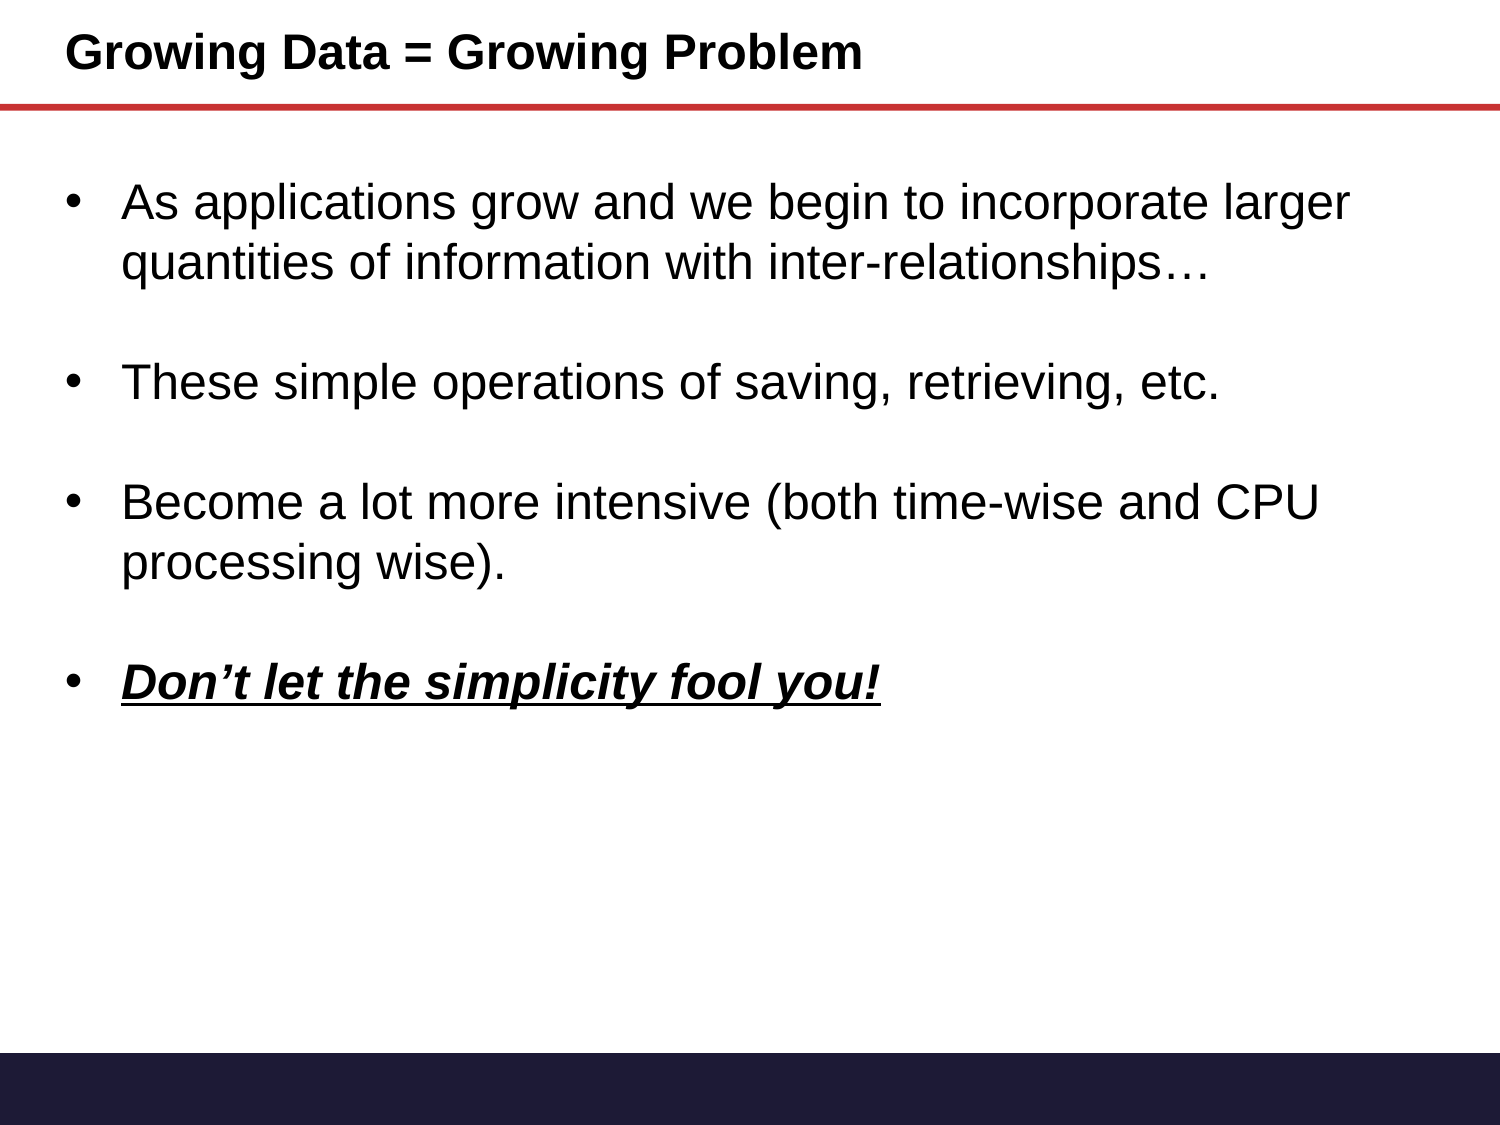

Growing Data = Growing Problem
As applications grow and we begin to incorporate larger quantities of information with inter-relationships…

These simple operations of saving, retrieving, etc.

Become a lot more intensive (both time-wise and CPU processing wise).

Don’t let the simplicity fool you!